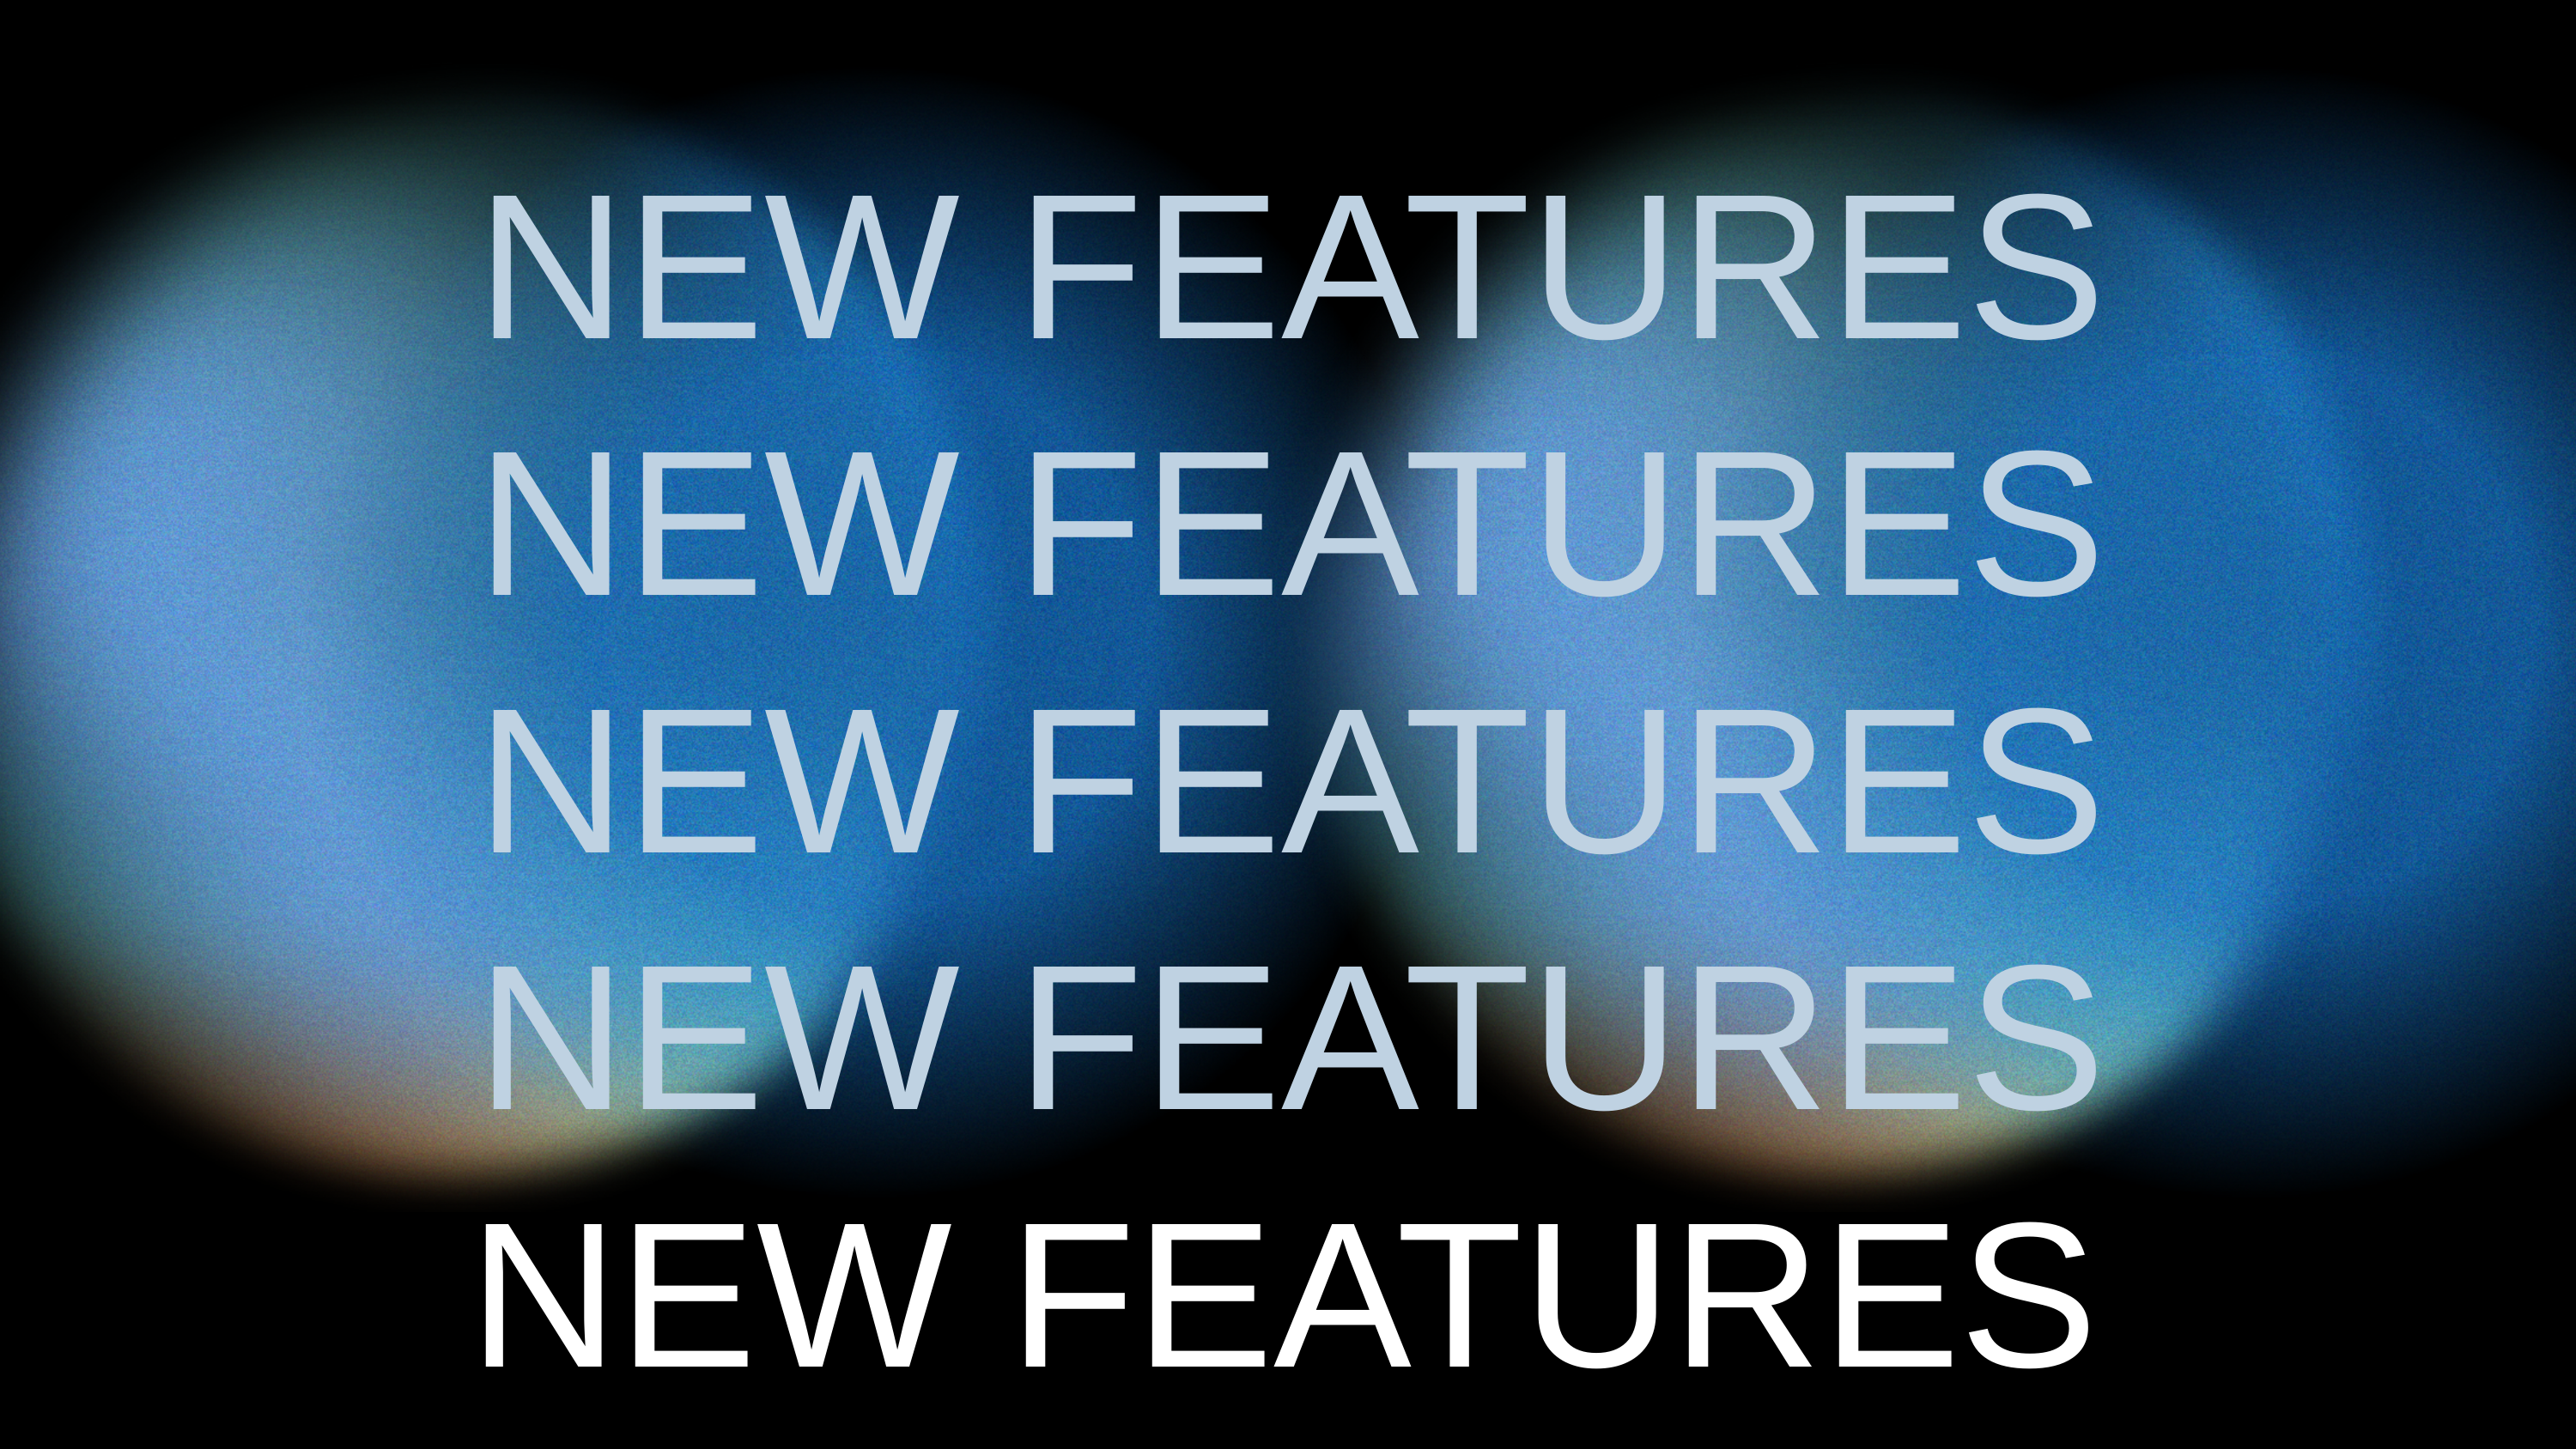

NEW FEATURES
NEW FEATURES
NEW FEATURES
NEW FEATURES
NEW FEATURES